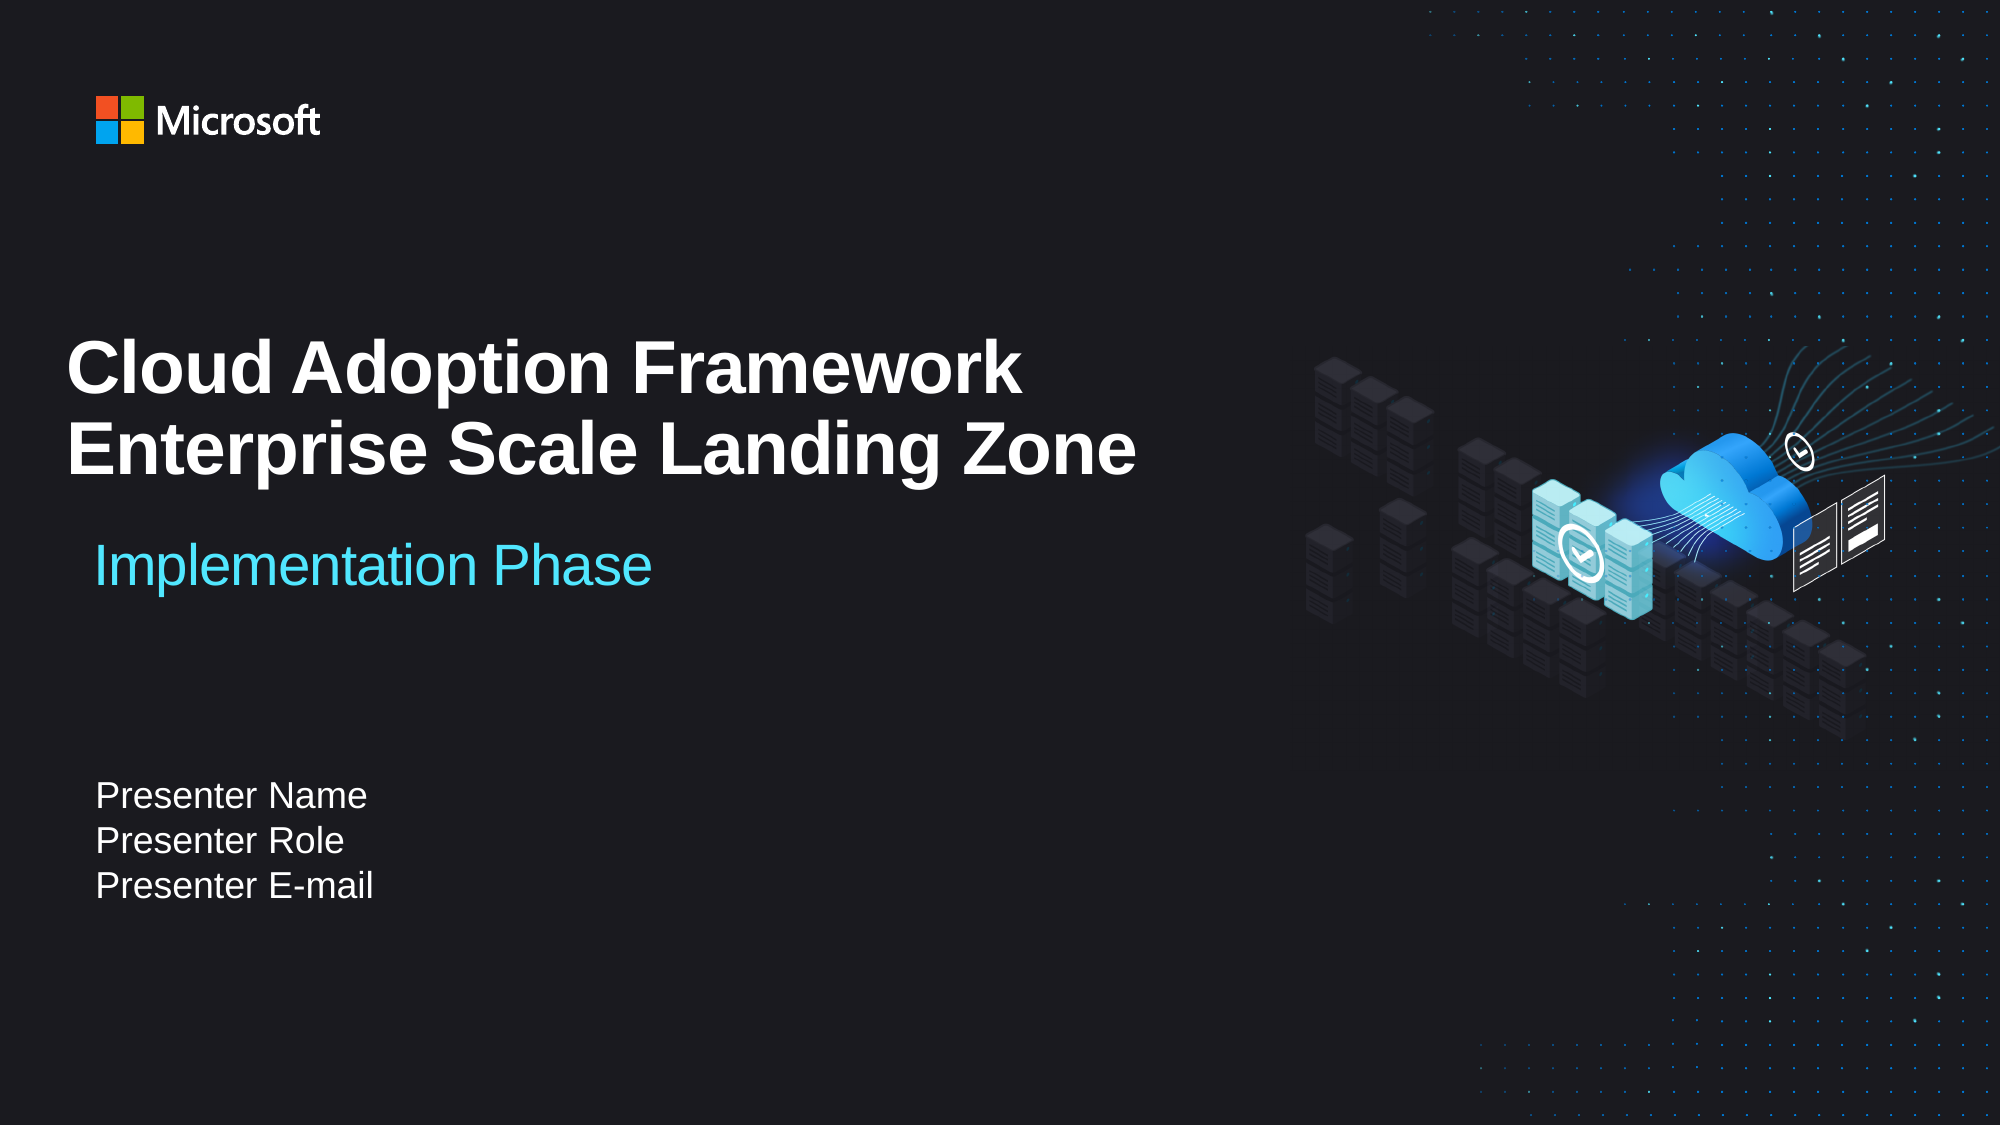

# Cloud Adoption Framework Enterprise Scale Landing Zone
Implementation Phase
Presenter Name
Presenter Role
Presenter E-mail